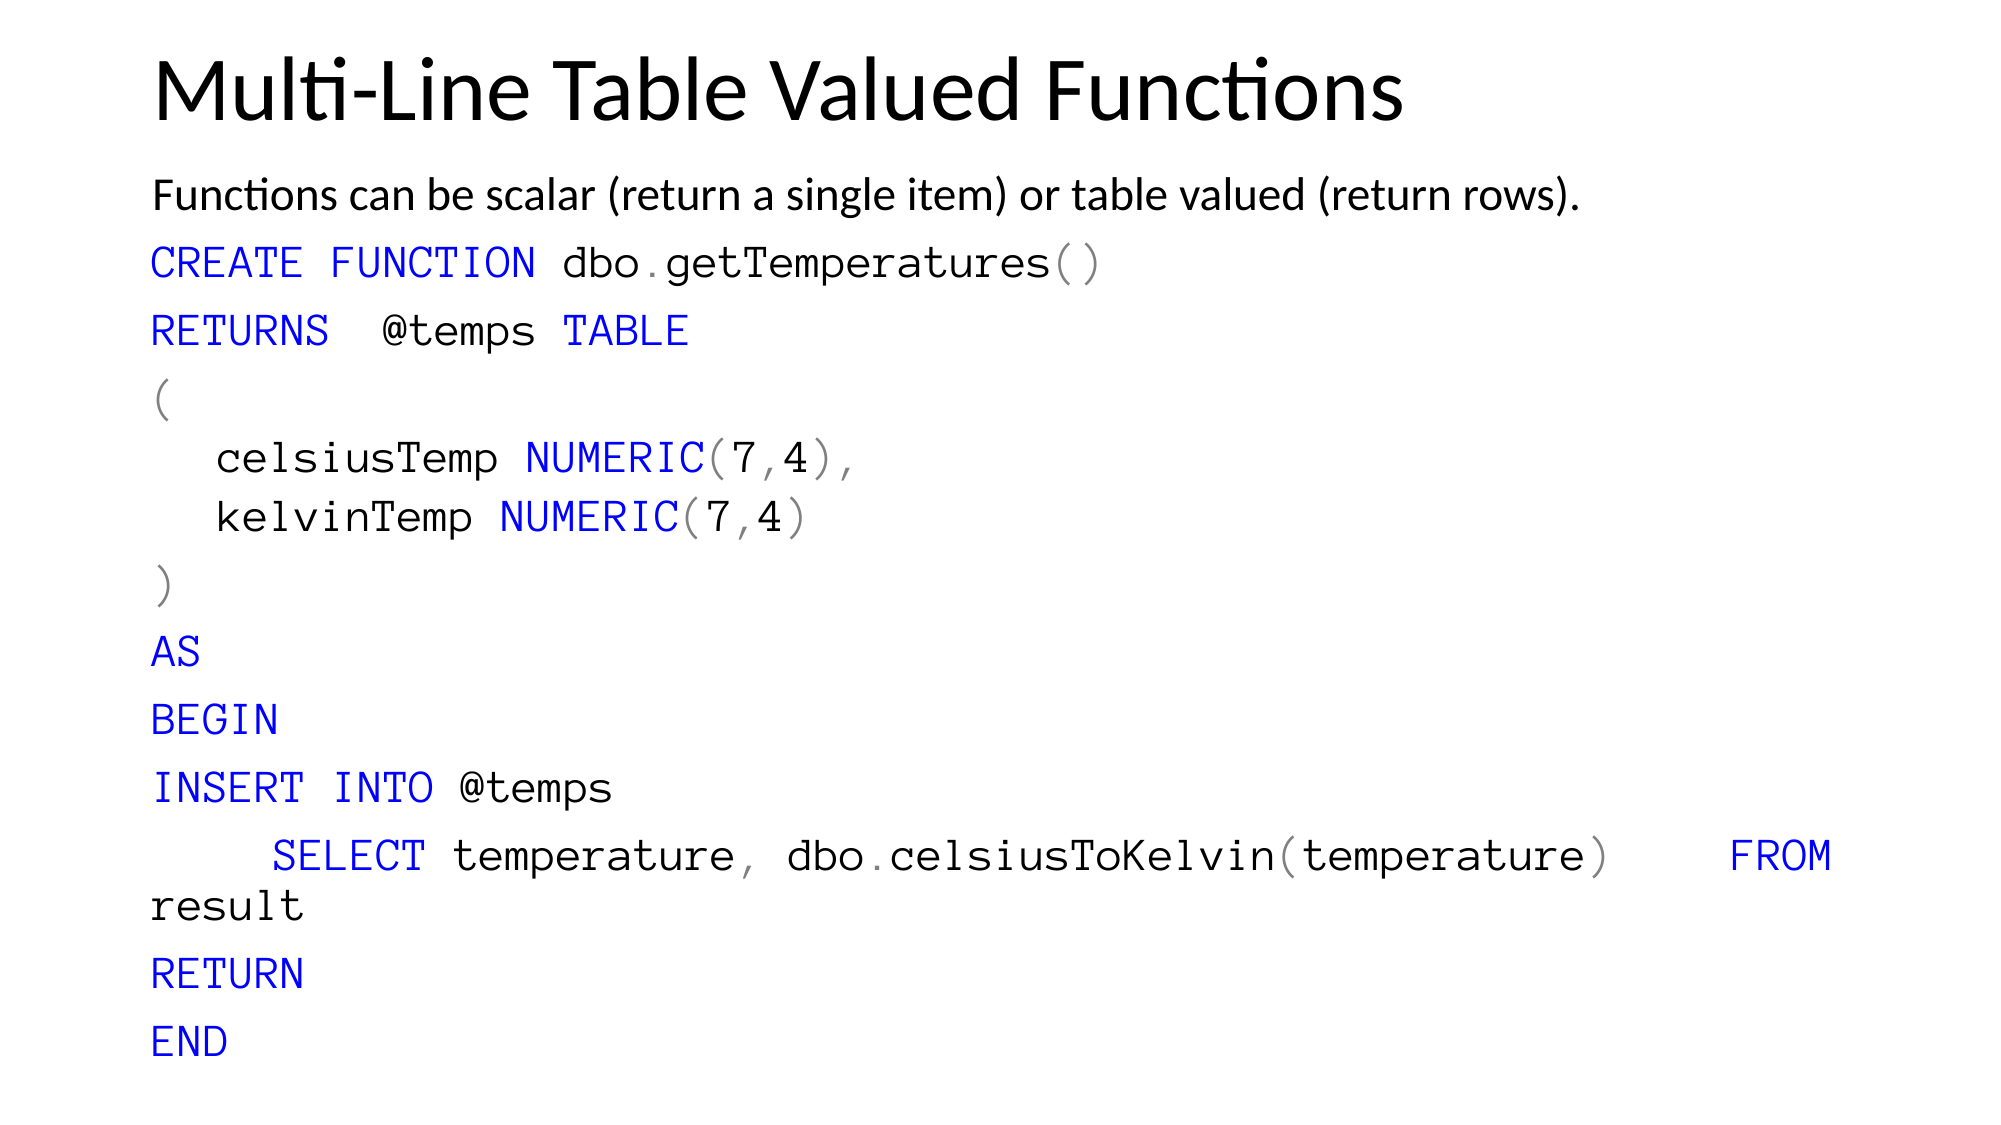

# Multi-Line Table Valued Functions
Functions can be scalar (return a single item) or table valued (return rows).
CREATE FUNCTION dbo.getTemperatures()
RETURNS  @temps TABLE
(
celsiusTemp NUMERIC(7,4),
kelvinTemp NUMERIC(7,4)
)
AS
BEGIN
INSERT INTO @temps
	SELECT temperature, dbo.celsiusToKelvin(temperature) 	FROM result
RETURN
END